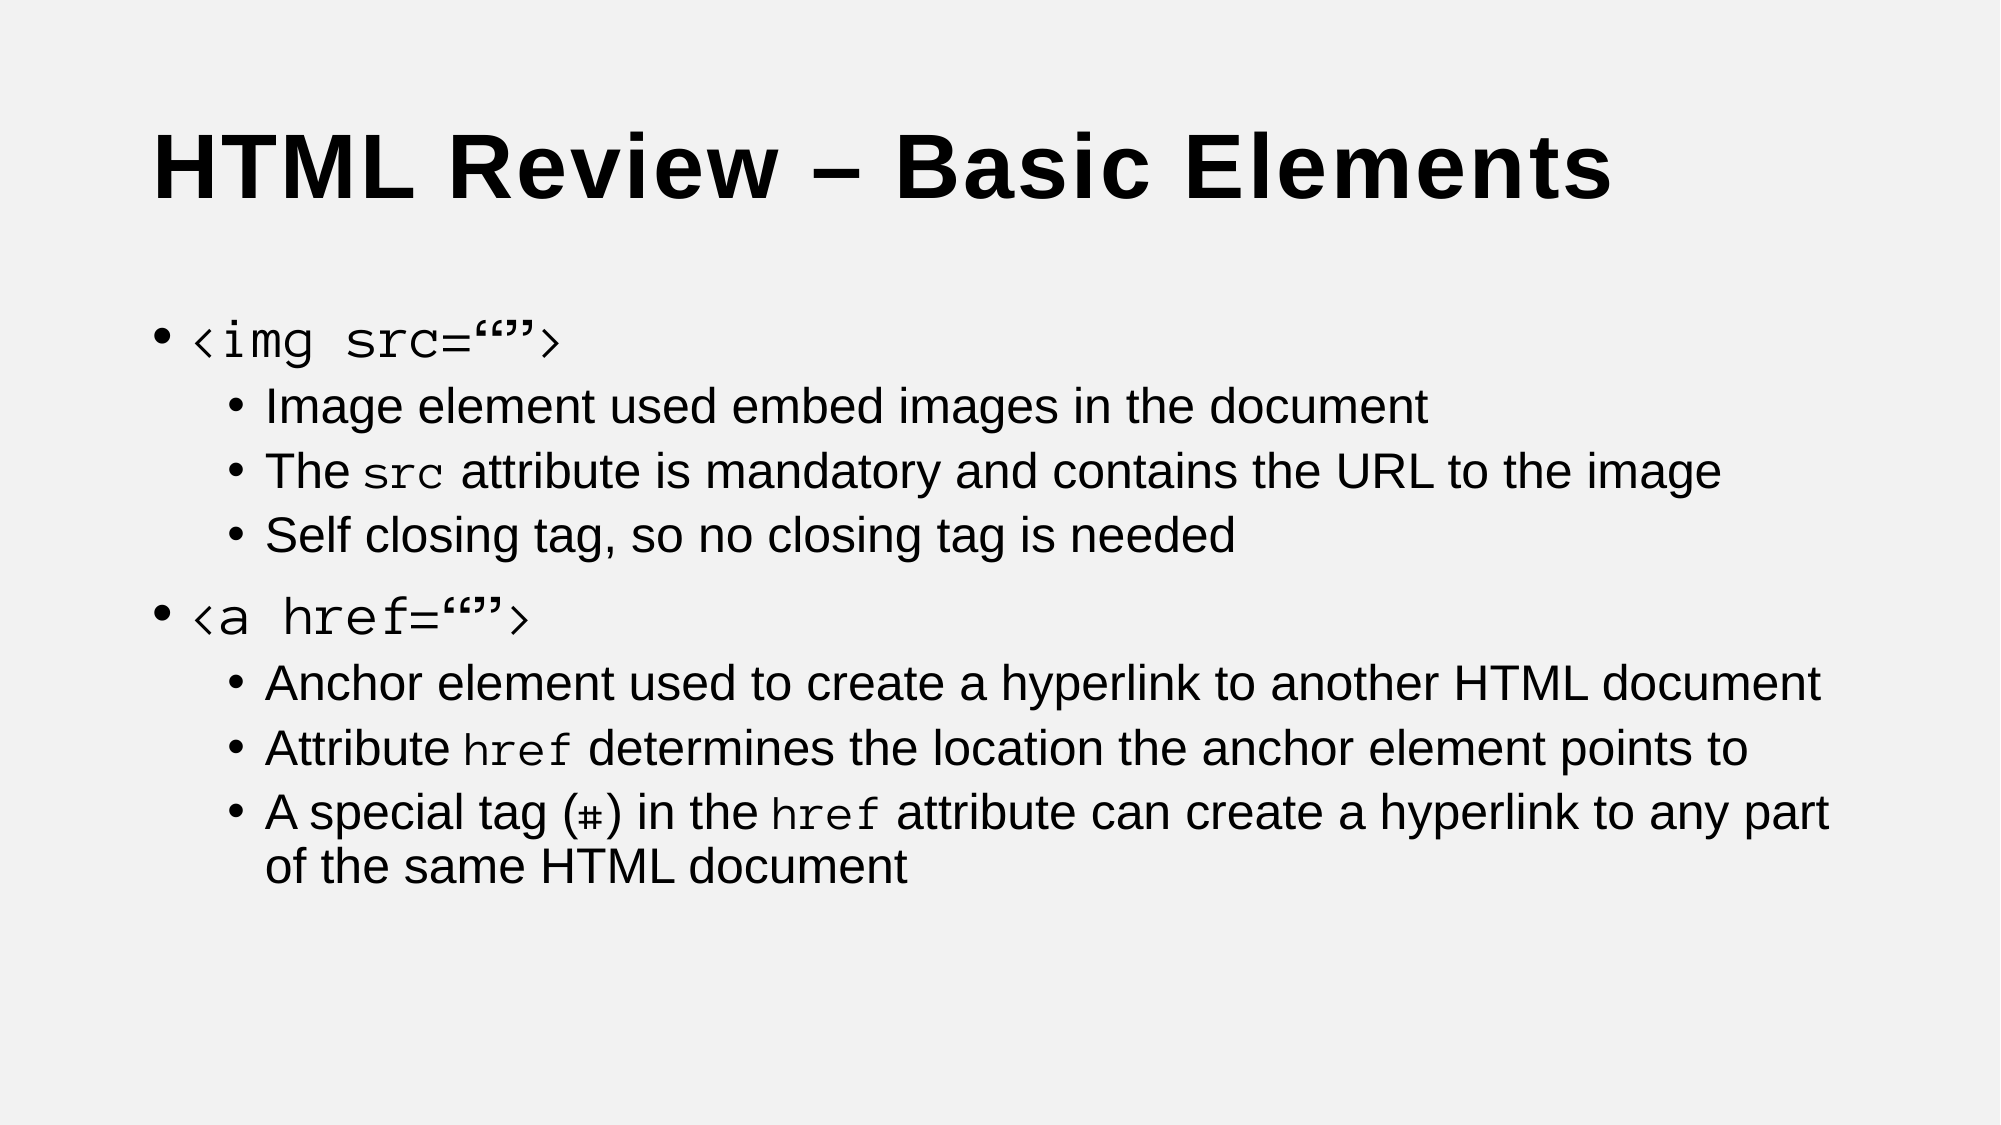

# HTML Review – Basic Elements
<img src=“”>
Image element used embed images in the document
The src attribute is mandatory and contains the URL to the image
Self closing tag, so no closing tag is needed
<a href=“”>
Anchor element used to create a hyperlink to another HTML document
Attribute href determines the location the anchor element points to
A special tag (#) in the href attribute can create a hyperlink to any part of the same HTML document